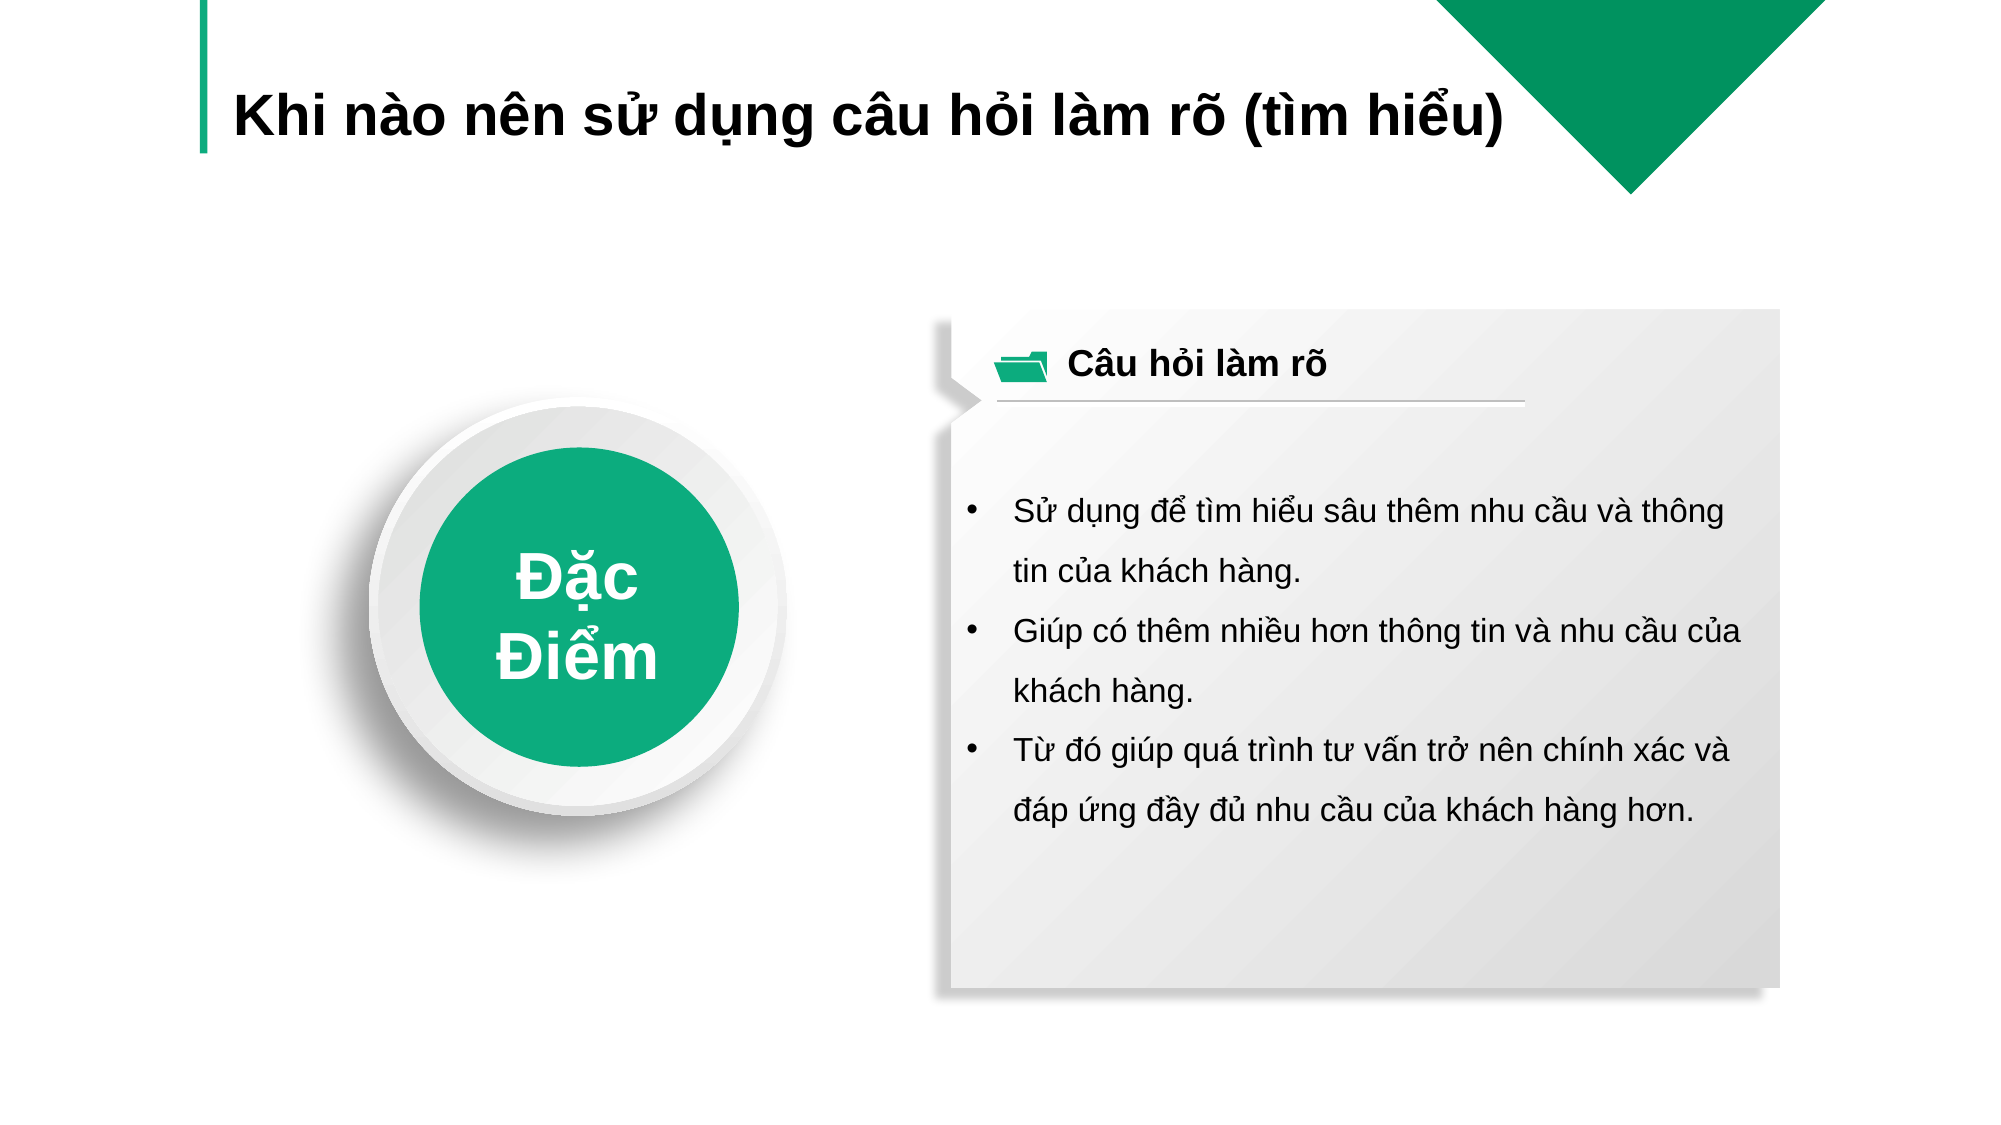

Khi nào nên sử dụng câu hỏi làm rõ (tìm hiểu)

Sử dụng để tìm hiểu sâu thêm nhu cầu và thông tin của khách hàng.
Giúp có thêm nhiều hơn thông tin và nhu cầu của khách hàng.
Từ đó giúp quá trình tư vấn trở nên chính xác và đáp ứng đầy đủ nhu cầu của khách hàng hơn.
Câu hỏi làm rõ

Đặc Điểm